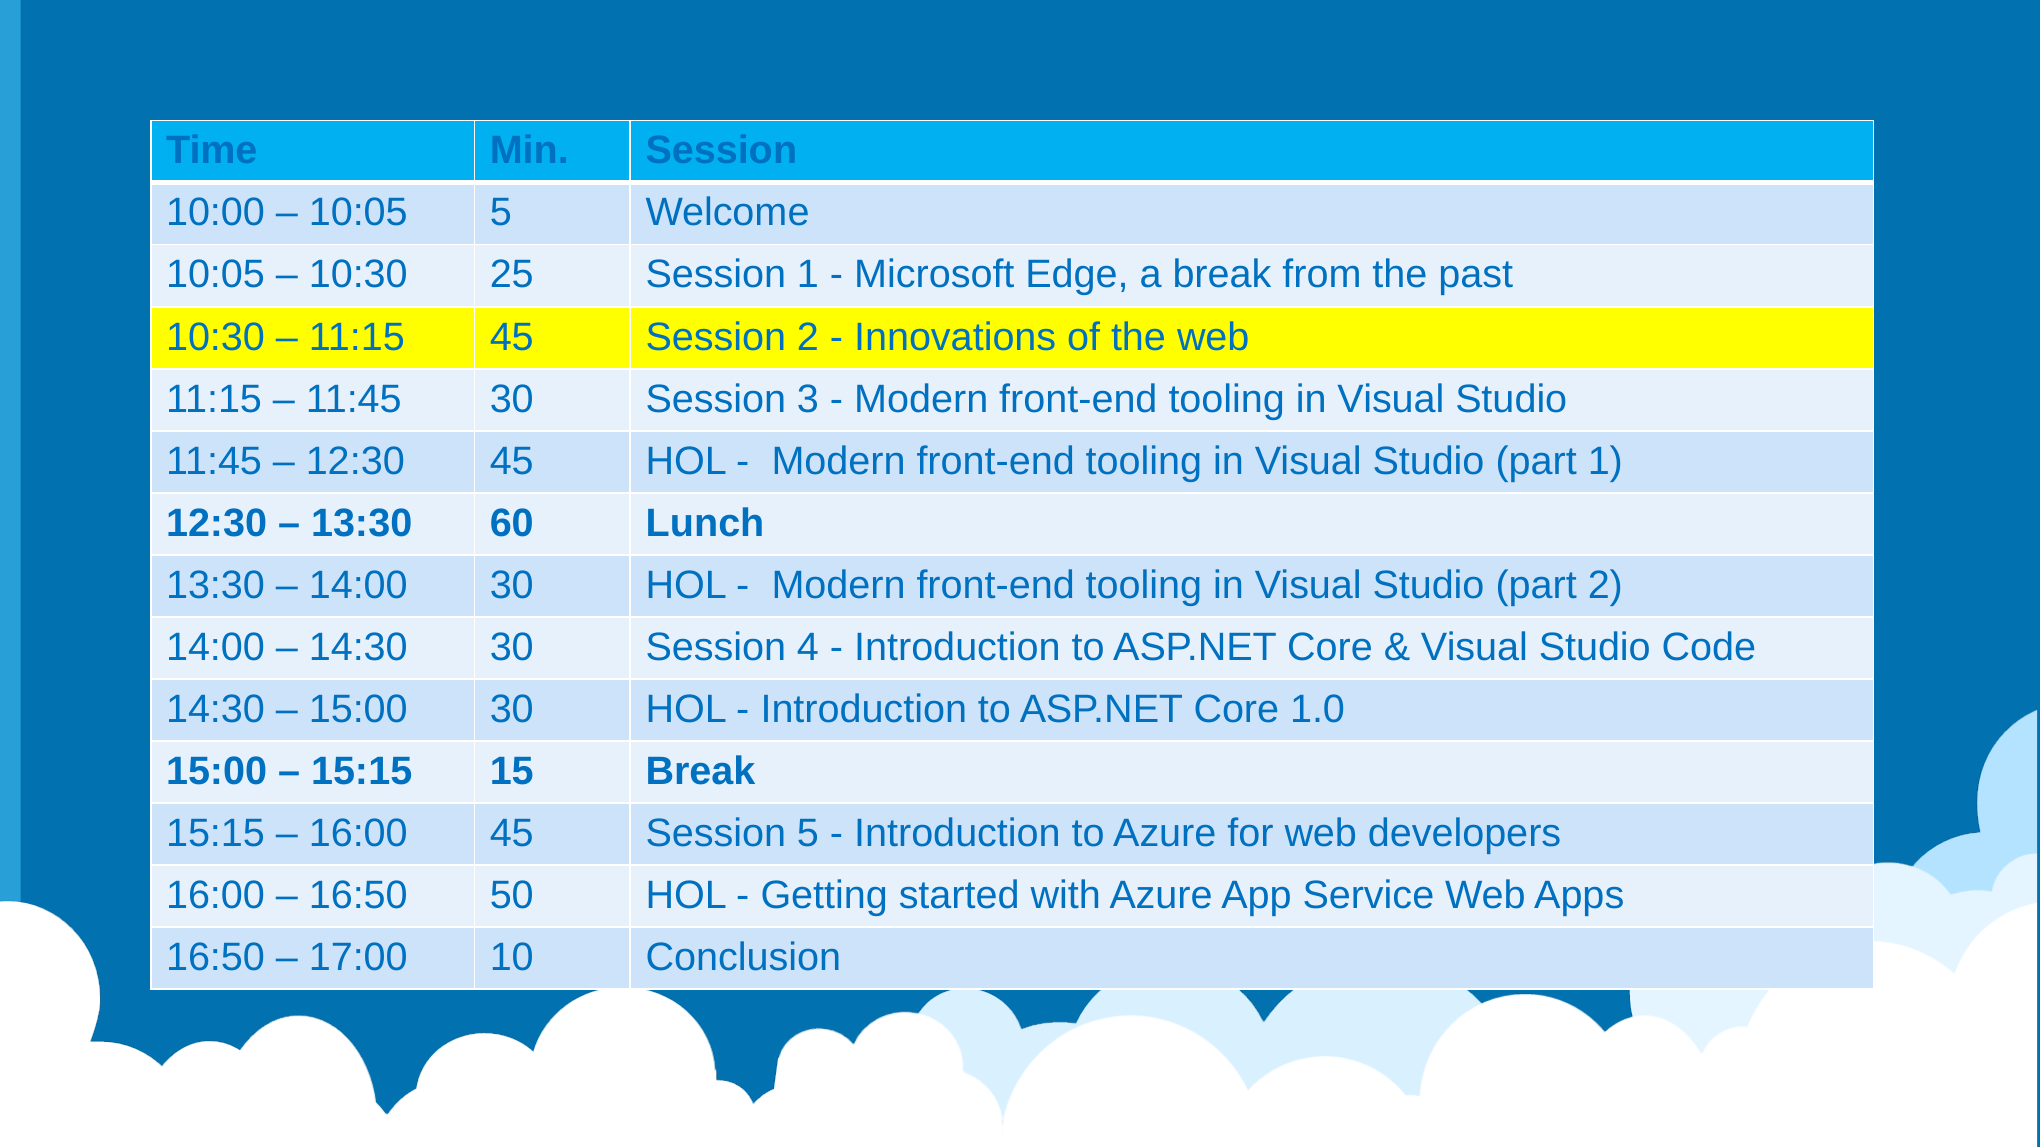

| Time | Min. | Session |
| --- | --- | --- |
| 10:00 – 10:05 | 5 | Welcome |
| 10:05 – 10:30 | 25 | Session 1 - Microsoft Edge, a break from the past |
| 10:30 – 11:15 | 45 | Session 2 - Innovations of the web |
| 11:15 – 11:45 | 30 | Session 3 - Modern front-end tooling in Visual Studio |
| 11:45 – 12:30 | 45 | HOL - Modern front-end tooling in Visual Studio (part 1) |
| 12:30 – 13:30 | 60 | Lunch |
| 13:30 – 14:00 | 30 | HOL - Modern front-end tooling in Visual Studio (part 2) |
| 14:00 – 14:30 | 30 | Session 4 - Introduction to ASP.NET Core & Visual Studio Code |
| 14:30 – 15:00 | 30 | HOL - Introduction to ASP.NET Core 1.0 |
| 15:00 – 15:15 | 15 | Break |
| 15:15 – 16:00 | 45 | Session 5 - Introduction to Azure for web developers |
| 16:00 – 16:50 | 50 | HOL - Getting started with Azure App Service Web Apps |
| 16:50 – 17:00 | 10 | Conclusion |